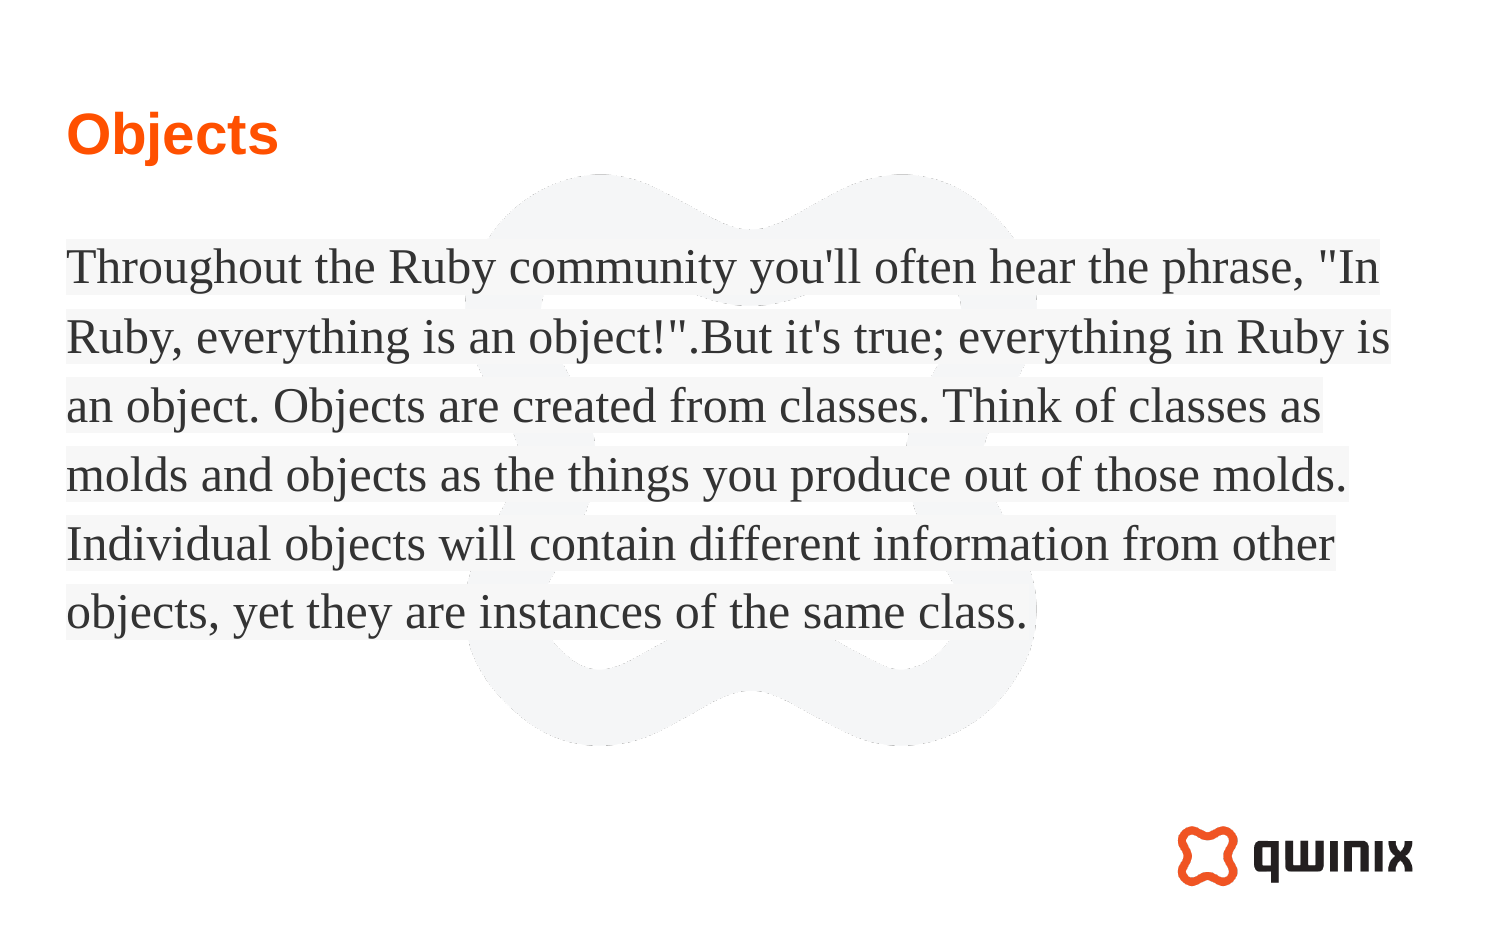

# Objects
Throughout the Ruby community you'll often hear the phrase, "In Ruby, everything is an object!".But it's true; everything in Ruby is an object. Objects are created from classes. Think of classes as molds and objects as the things you produce out of those molds. Individual objects will contain different information from other objects, yet they are instances of the same class.